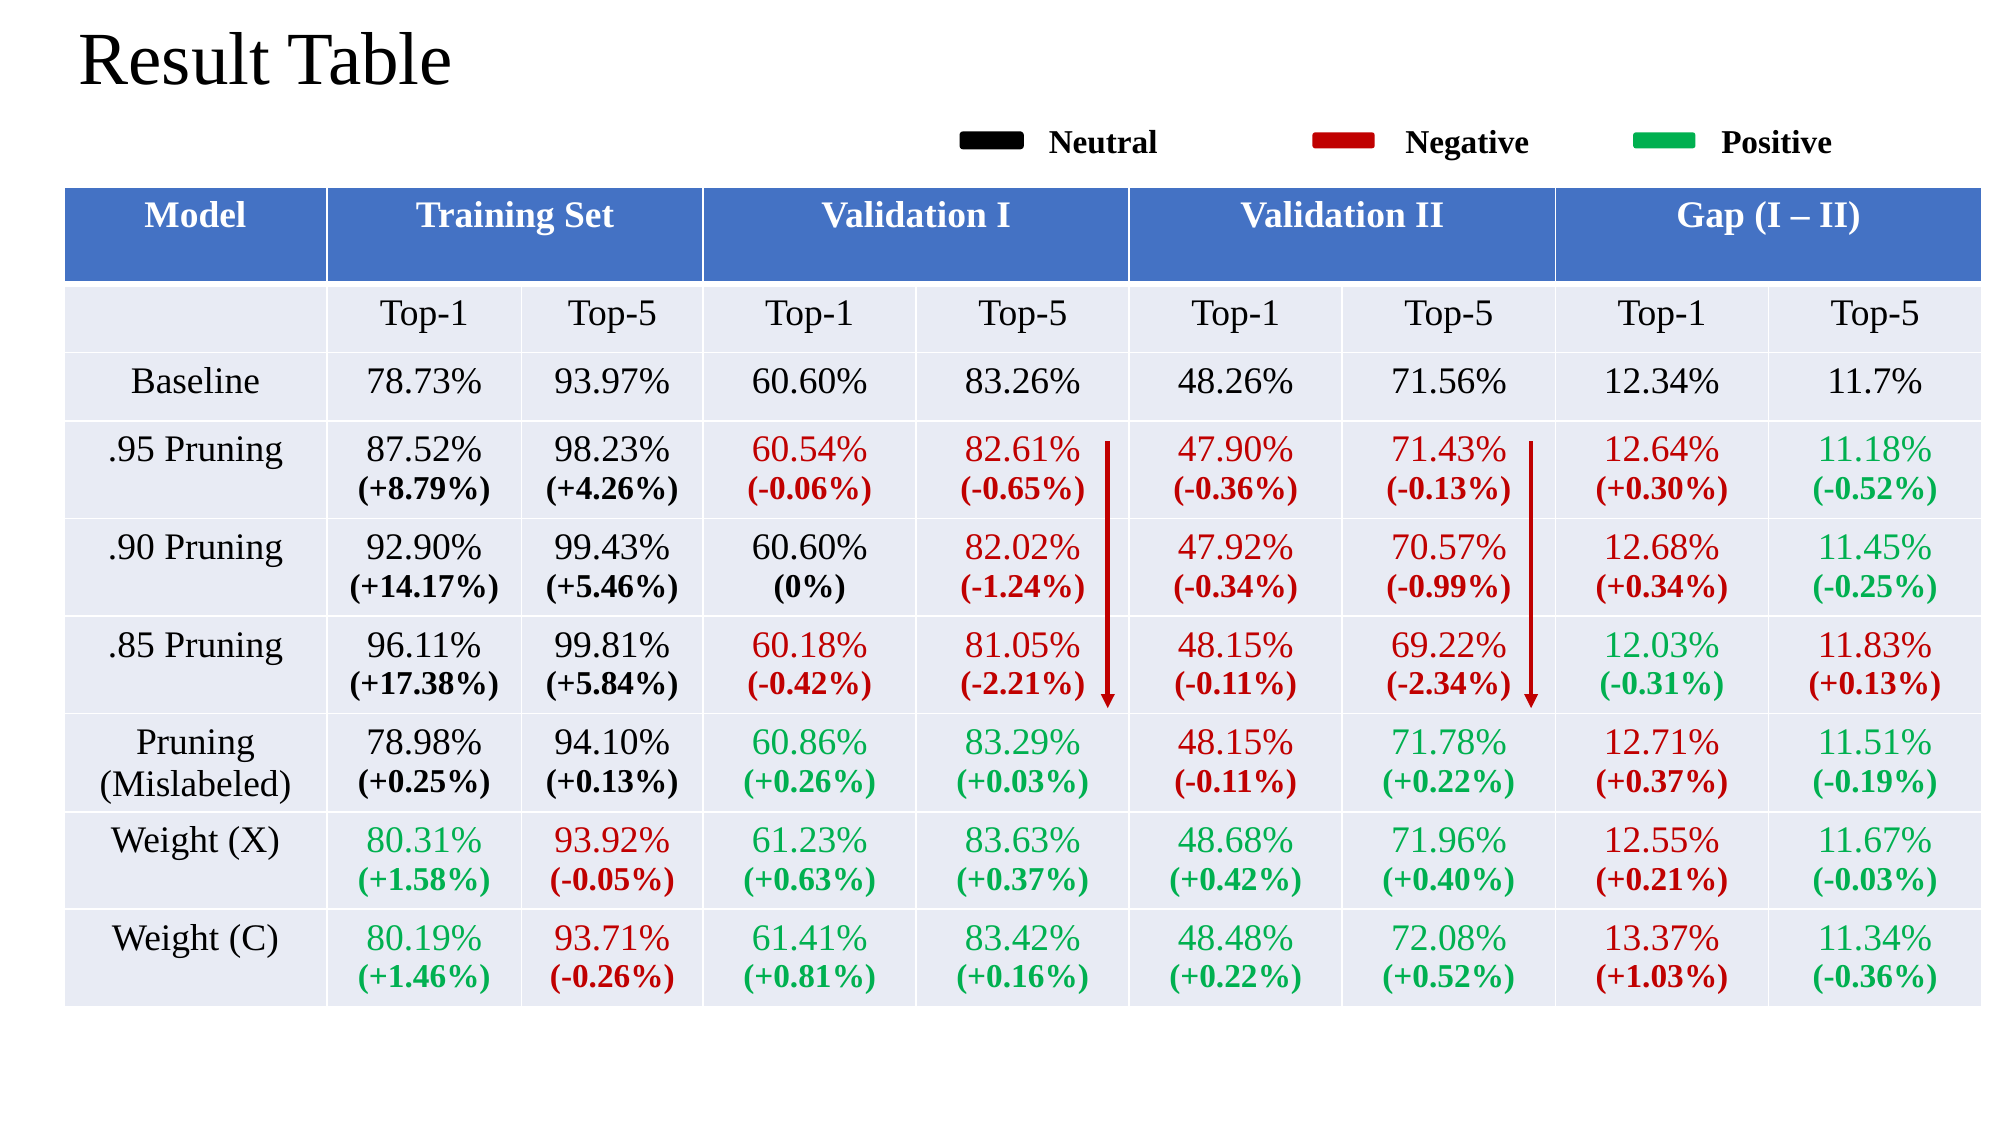

# Result Table
Neutral
Negative
Positive

| Model | Training Set |  | Validation I |  | Validation II |  | Gap (I – II) |  |
| --- | --- | --- | --- | --- | --- | --- | --- | --- |
|  | Top-1 | Top-5 | Top-1 | Top-5 | Top-1 | Top-5 | Top-1 | Top-5 |
| Baseline | 78.73% | 93.97% | 60.60% | 83.26% | 48.26% | 71.56% | 12.34% | 11.7% |
| .95 Pruning | 87.52% (+8.79%) | 98.23% (+4.26%) | 60.54% (-0.06%) | 82.61% (-0.65%) | 47.90% (-0.36%) | 71.43% (-0.13%) | 12.64% (+0.30%) | 11.18% (-0.52%) |
| .90 Pruning | 92.90% (+14.17%) | 99.43% (+5.46%) | 60.60% (0%) | 82.02% (-1.24%) | 47.92% (-0.34%) | 70.57% (-0.99%) | 12.68% (+0.34%) | 11.45% (-0.25%) |
| .85 Pruning | 96.11% (+17.38%) | 99.81% (+5.84%) | 60.18% (-0.42%) | 81.05% (-2.21%) | 48.15% (-0.11%) | 69.22% (-2.34%) | 12.03% (-0.31%) | 11.83% (+0.13%) |
| Pruning (Mislabeled) | 78.98% (+0.25%) | 94.10% (+0.13%) | 60.86% (+0.26%) | 83.29% (+0.03%) | 48.15% (-0.11%) | 71.78% (+0.22%) | 12.71% (+0.37%) | 11.51% (-0.19%) |
| Weight (X) | 80.31% (+1.58%) | 93.92% (-0.05%) | 61.23% (+0.63%) | 83.63% (+0.37%) | 48.68% (+0.42%) | 71.96% (+0.40%) | 12.55% (+0.21%) | 11.67% (-0.03%) |
| Weight (C) | 80.19% (+1.46%) | 93.71% (-0.26%) | 61.41% (+0.81%) | 83.42% (+0.16%) | 48.48% (+0.22%) | 72.08% (+0.52%) | 13.37% (+1.03%) | 11.34% (-0.36%) |